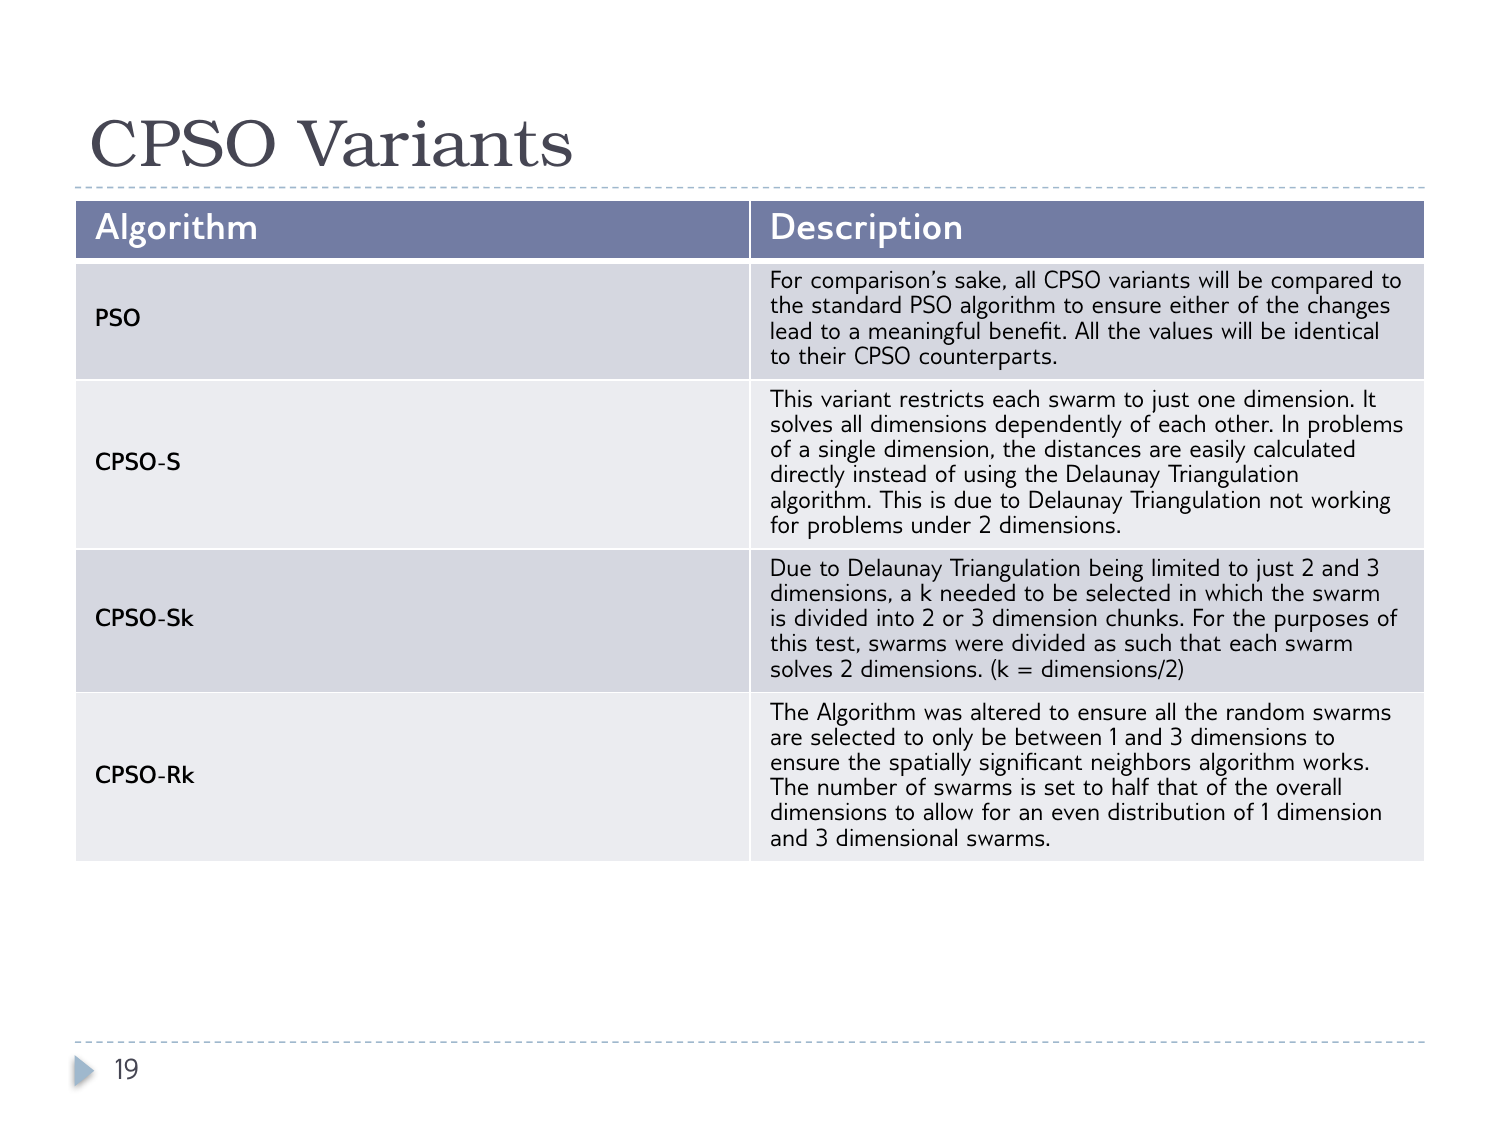

# CPSO Variants
| Algorithm | Description |
| --- | --- |
| PSO | For comparison’s sake, all CPSO variants will be compared to the standard PSO algorithm to ensure either of the changes lead to a meaningful beneﬁt. All the values will be identical to their CPSO counterparts. |
| CPSO-S | This variant restricts each swarm to just one dimension. It solves all dimensions dependently of each other. In problems of a single dimension, the distances are easily calculated directly instead of using the Delaunay Triangulation algorithm. This is due to Delaunay Triangulation not working for problems under 2 dimensions. |
| CPSO-Sk | Due to Delaunay Triangulation being limited to just 2 and 3 dimensions, a k needed to be selected in which the swarm is divided into 2 or 3 dimension chunks. For the purposes of this test, swarms were divided as such that each swarm solves 2 dimensions. (k = dimensions/2) |
| CPSO-Rk | The Algorithm was altered to ensure all the random swarms are selected to only be between 1 and 3 dimensions to ensure the spatially signiﬁcant neighbors algorithm works. The number of swarms is set to half that of the overall dimensions to allow for an even distribution of 1 dimension and 3 dimensional swarms. |
19